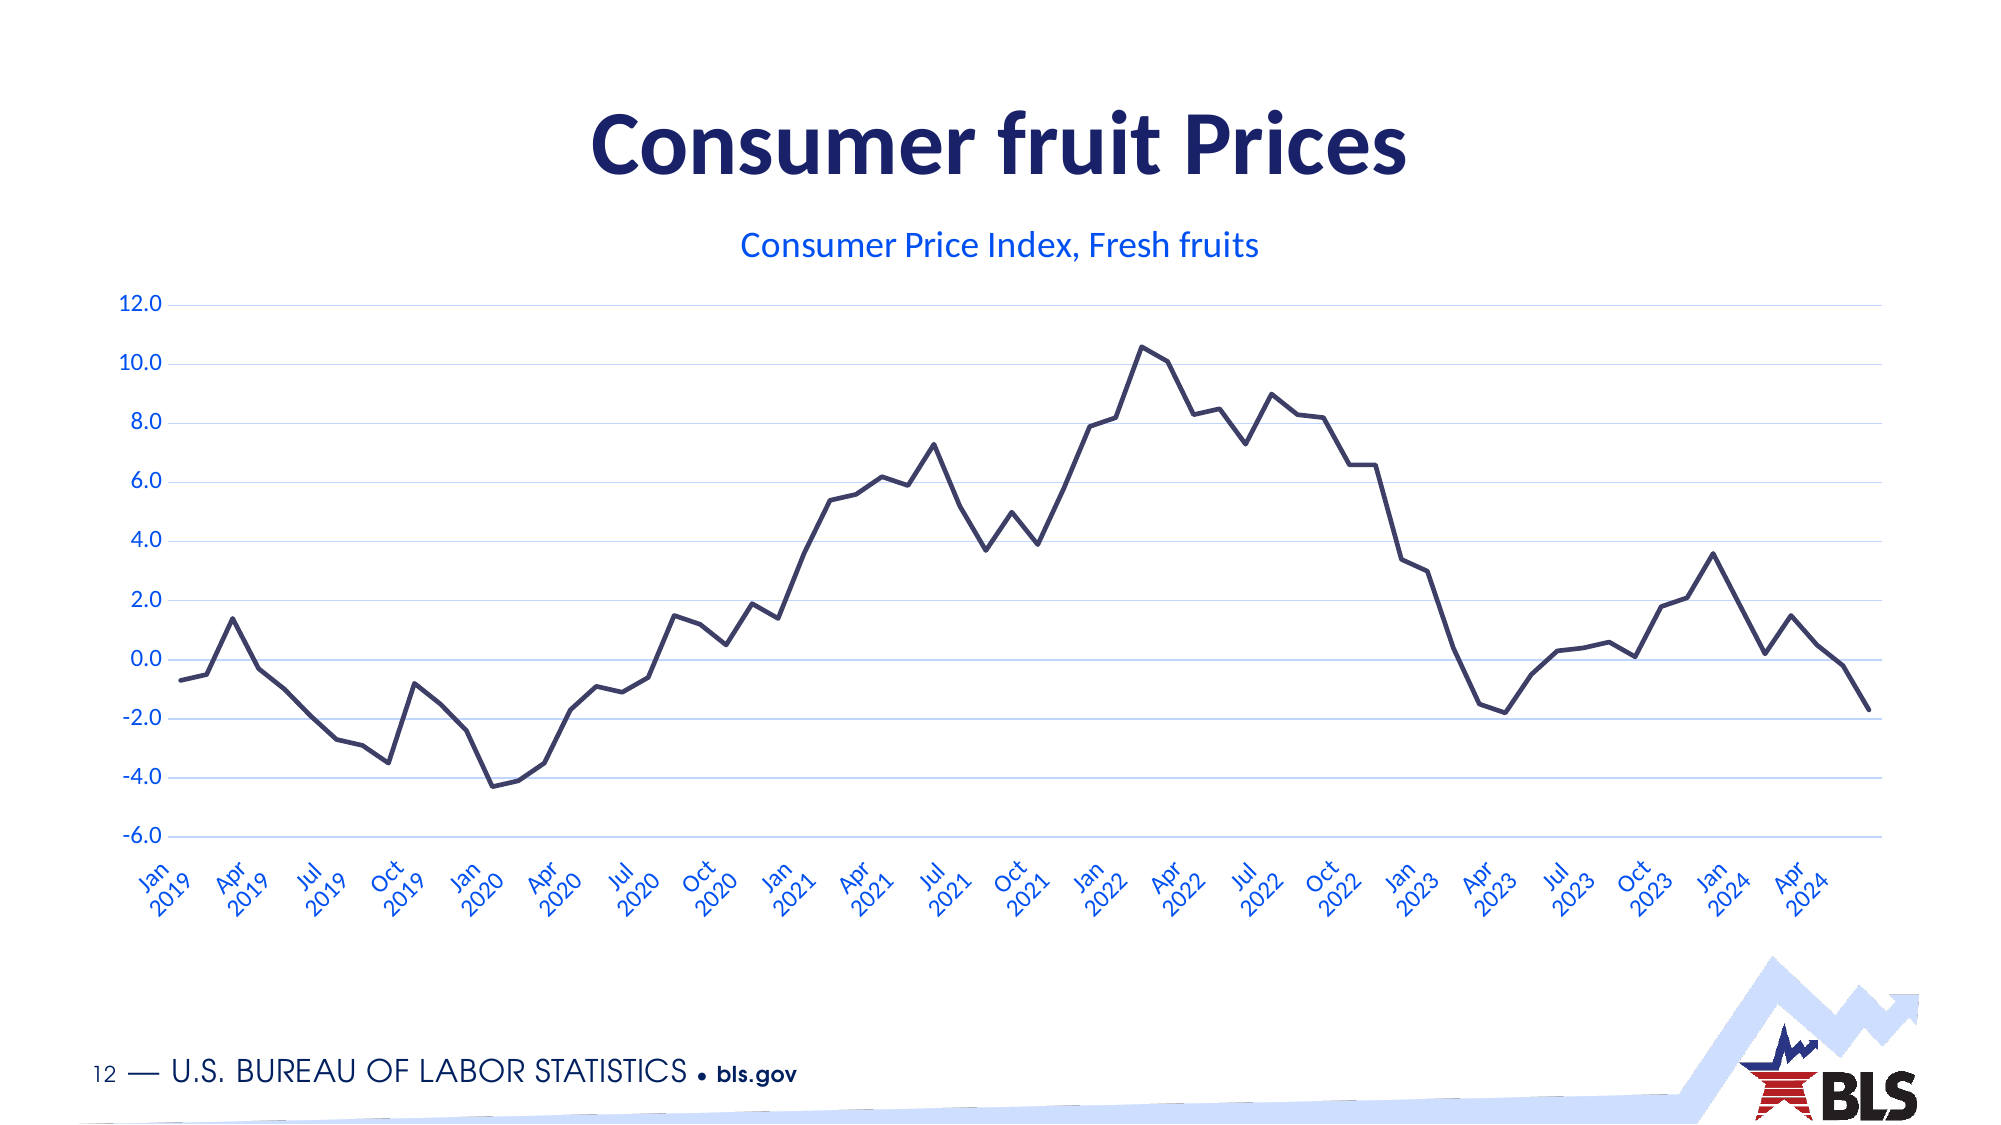

# Consumer fruit Prices

### Chart: Consumer Price Index, Fresh fruits

| Category | Fresh fruits |
|---|---|
| Jan
2019 | -0.7 |
| Feb
2019 | -0.5 |
| Mar
2019 | 1.4 |
| Apr
2019 | -0.3 |
| May
2019 | -1.0 |
| Jun
2019 | -1.9 |
| Jul
2019 | -2.7 |
| Aug
2019 | -2.9 |
| Sep
2019 | -3.5 |
| Oct
2019 | -0.8 |
| Nov
2019 | -1.5 |
| Dec
2019 | -2.4 |
| Jan
2020 | -4.3 |
| Feb
2020 | -4.1 |
| Mar
2020 | -3.5 |
| Apr
2020 | -1.7 |
| May
2020 | -0.9 |
| Jun
2020 | -1.1 |
| Jul
2020 | -0.6 |
| Aug
2020 | 1.5 |
| Sep
2020 | 1.2 |
| Oct
2020 | 0.5 |
| Nov
2020 | 1.9 |
| Dec
2020 | 1.4 |
| Jan
2021 | 3.6 |
| Feb
2021 | 5.4 |
| Mar
2021 | 5.6 |
| Apr
2021 | 6.2 |
| May
2021 | 5.9 |
| Jun
2021 | 7.3 |
| Jul
2021 | 5.2 |
| Aug
2021 | 3.7 |
| Sep
2021 | 5.0 |
| Oct
2021 | 3.9 |
| Nov
2021 | 5.8 |
| Dec
2021 | 7.9 |
| Jan
2022 | 8.2 |
| Feb
2022 | 10.6 |
| Mar
2022 | 10.1 |
| Apr
2022 | 8.3 |
| May
2022 | 8.5 |
| Jun
2022 | 7.3 |
| Jul
2022 | 9.0 |
| Aug
2022 | 8.3 |
| Sep
2022 | 8.2 |
| Oct
2022 | 6.6 |
| Nov
2022 | 6.6 |
| Dec
2022 | 3.4 |
| Jan
2023 | 3.0 |
| Feb
2023 | 0.4 |
| Mar
2023 | -1.5 |
| Apr
2023 | -1.8 |
| May
2023 | -0.5 |
| Jun
2023 | 0.3 |
| Jul
2023 | 0.4 |
| Aug
2023 | 0.6 |
| Sep
2023 | 0.1 |
| Oct
2023 | 1.8 |
| Nov
2023 | 2.1 |
| Dec
2023 | 3.6 |
| Jan
2024 | 1.9 |
| Feb
2024 | 0.2 |
| Mar
2024 | 1.5 |
| Apr
2024 | 0.5 |
| May
2024 | -0.2 |
| Jun
2024 | -1.7 |